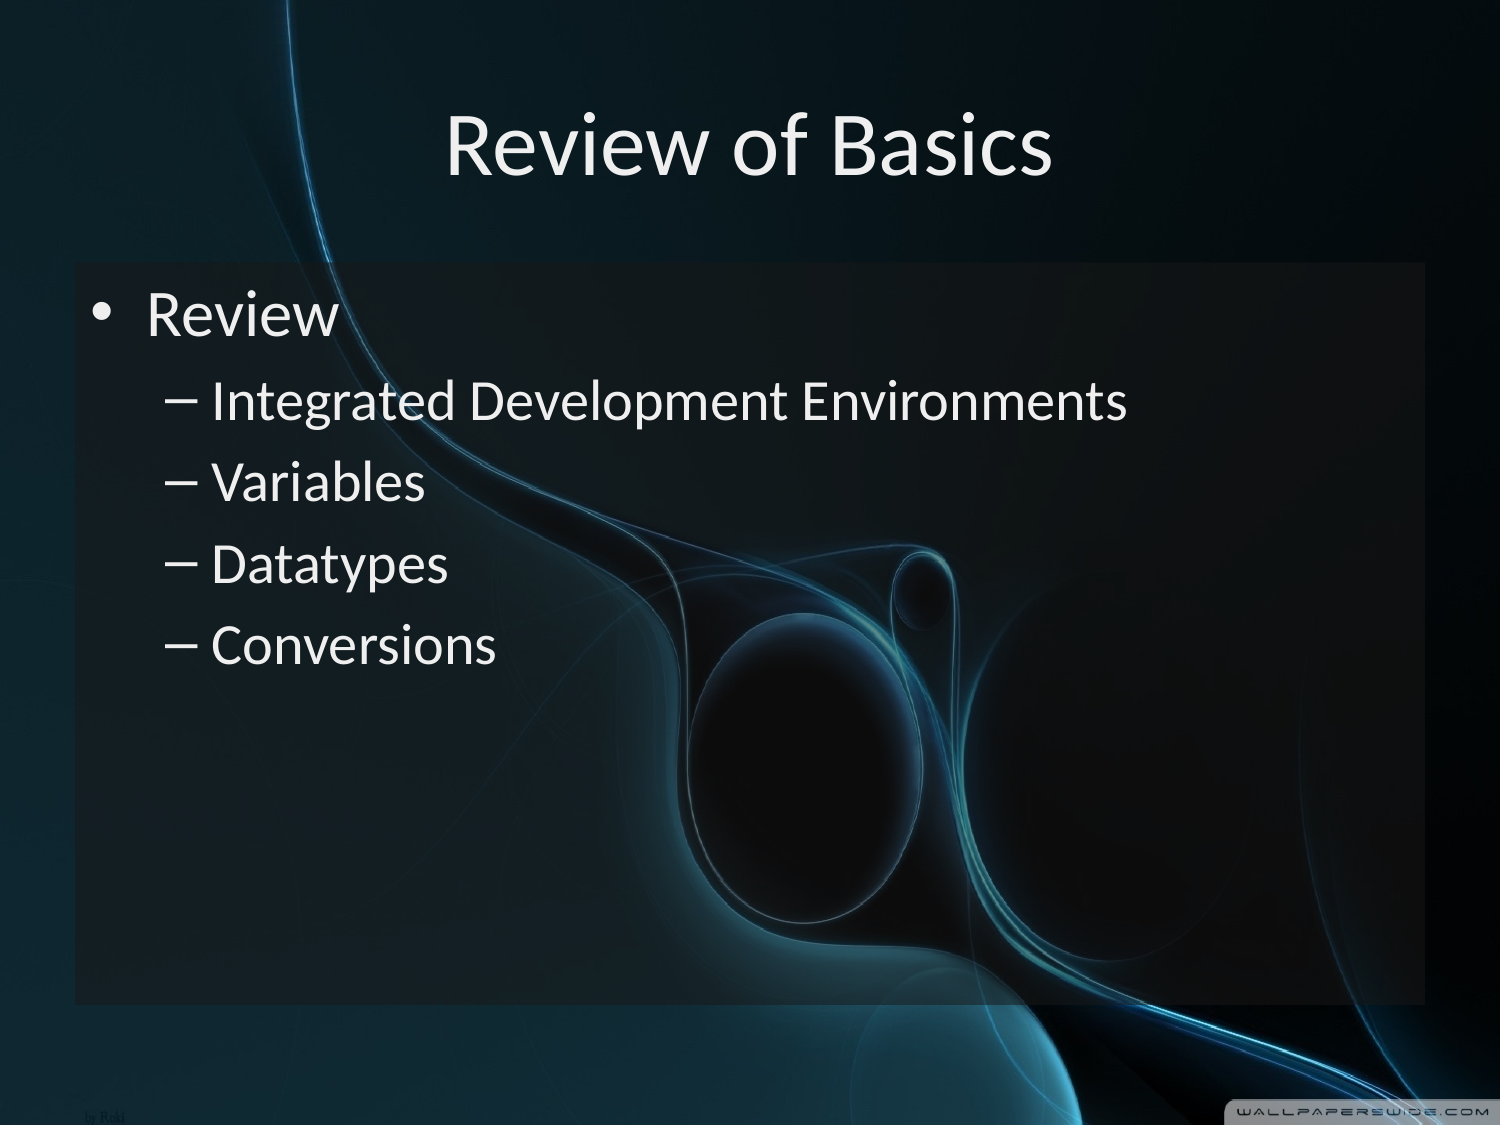

# Review of Basics
Review
Integrated Development Environments
Variables
Datatypes
Conversions